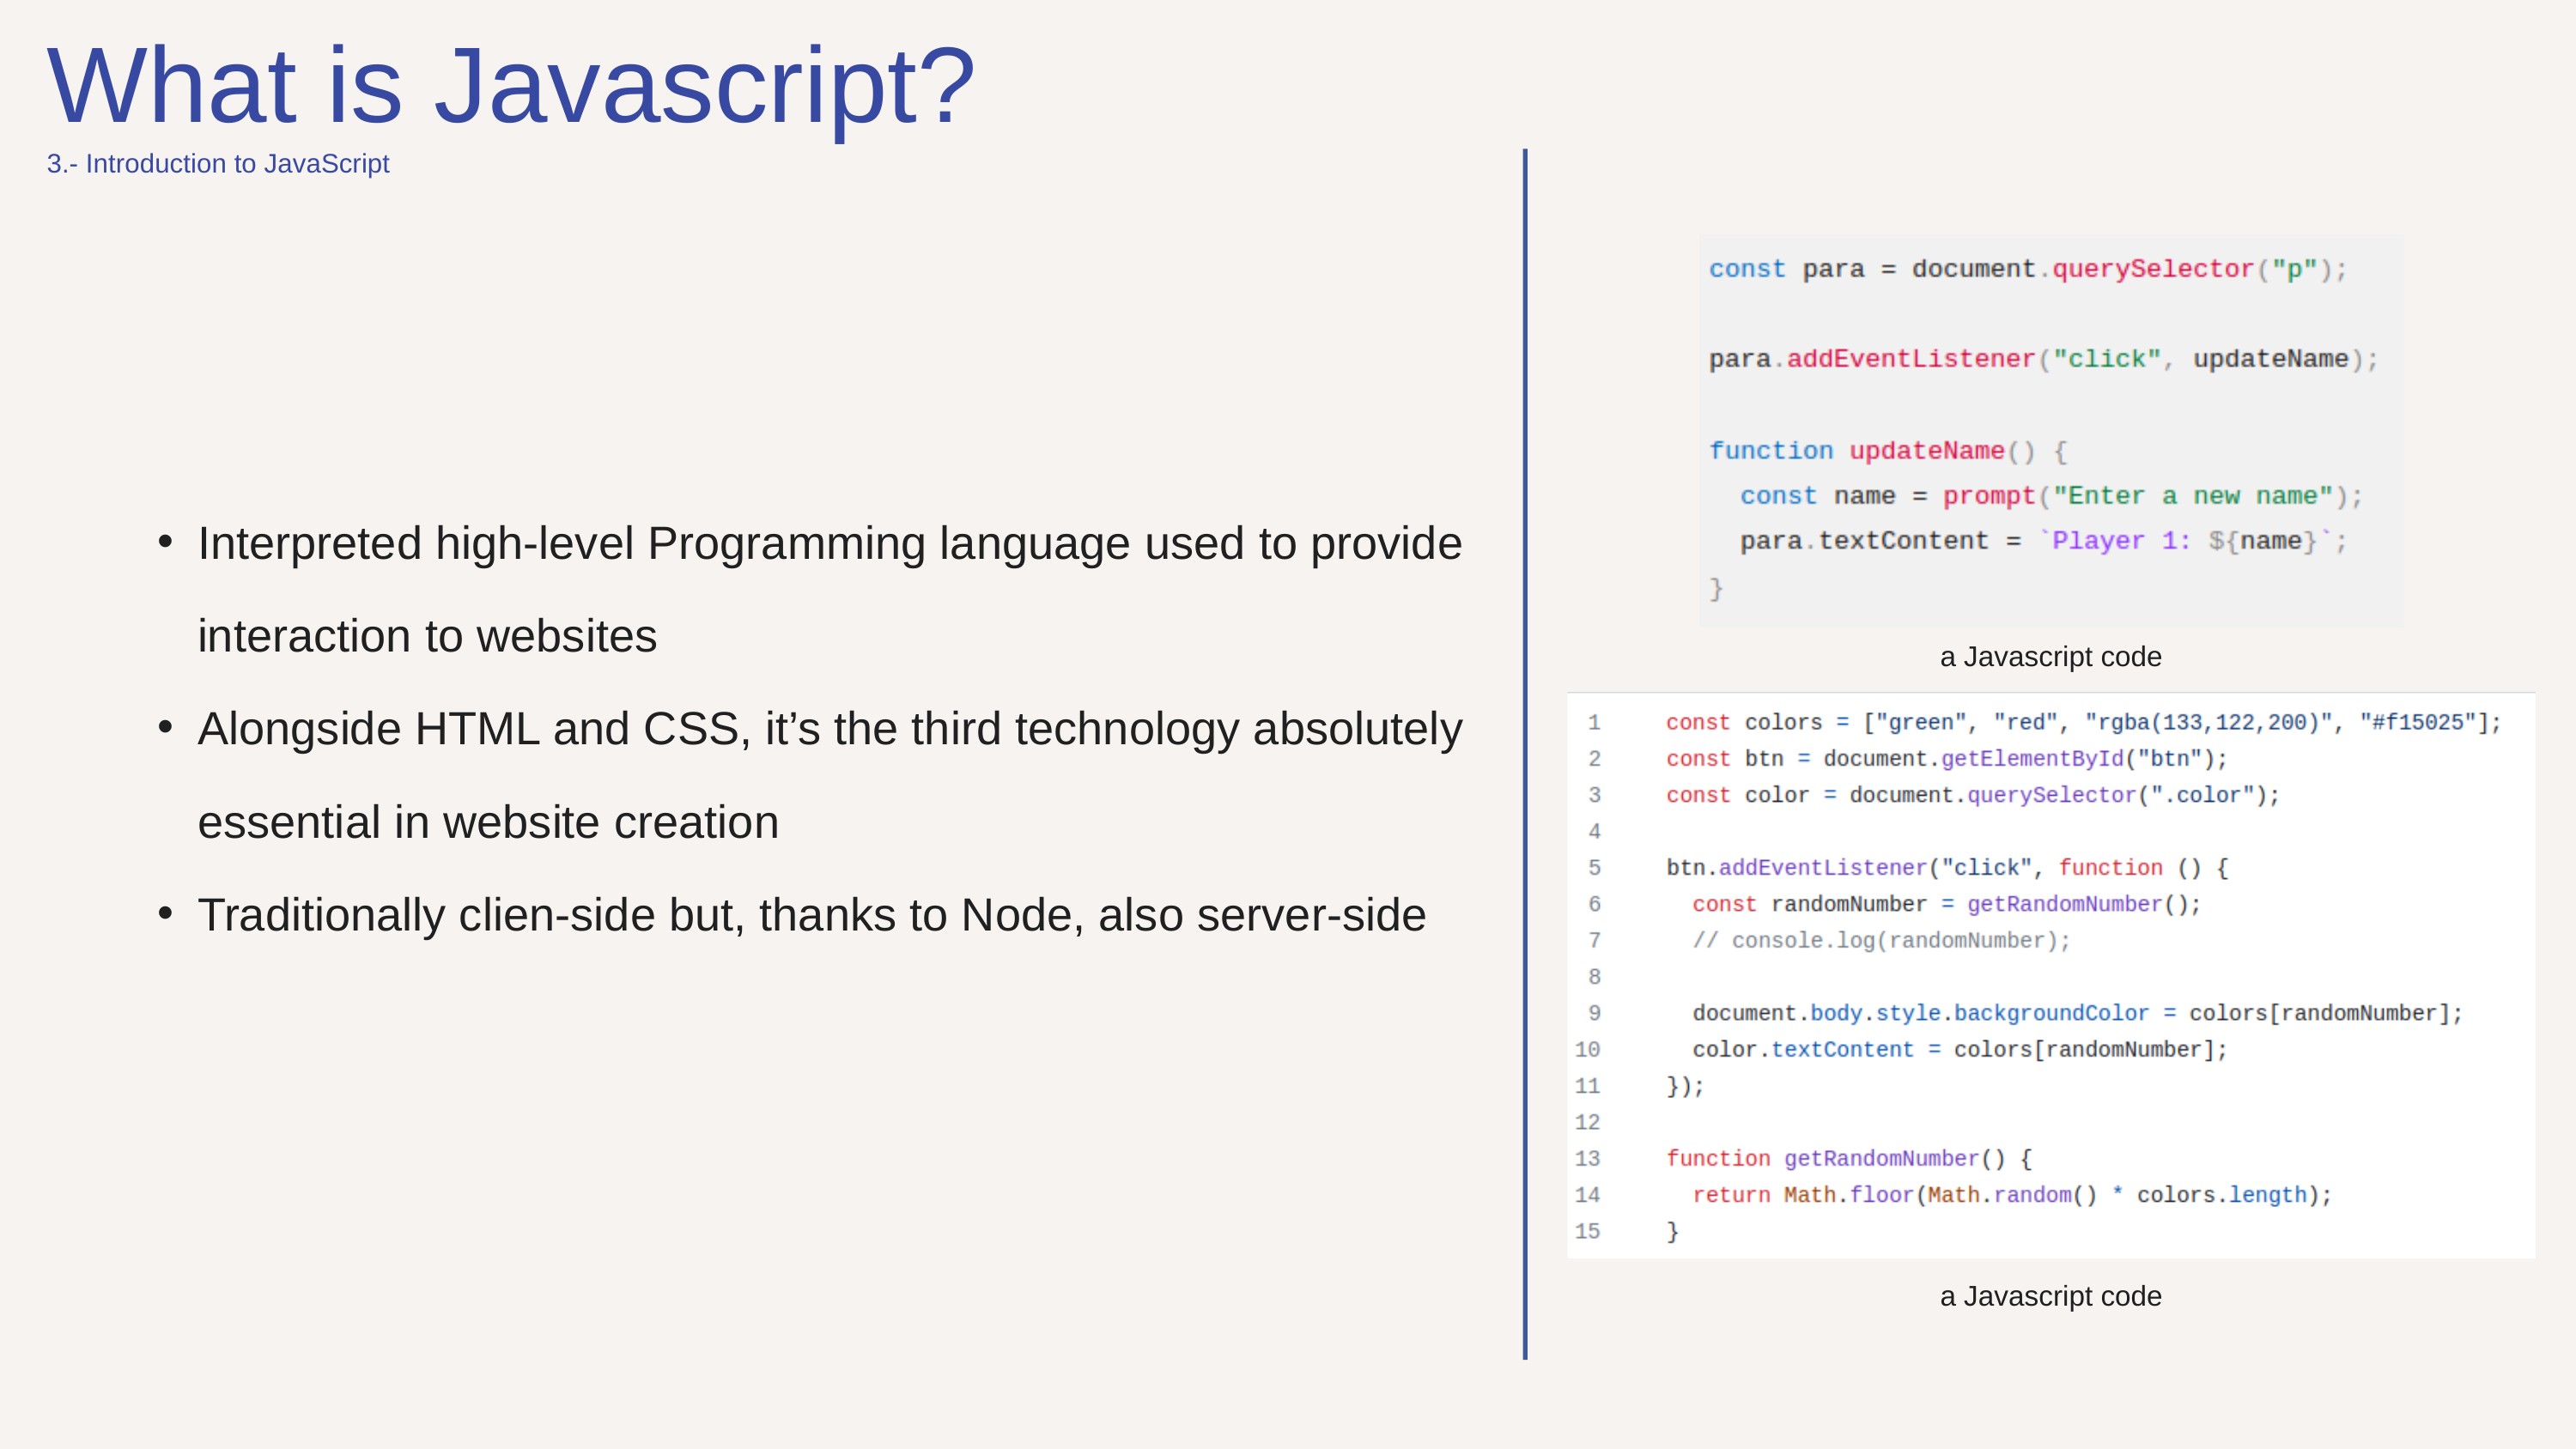

What is Javascript?

3.- Introduction to JavaScript

a Javascript code
Interpreted high-level Programming language used to provide interaction to websites
Alongside HTML and CSS, it’s the third technology absolutely essential in website creation
Traditionally clien-side but, thanks to Node, also server-side

a Javascript code